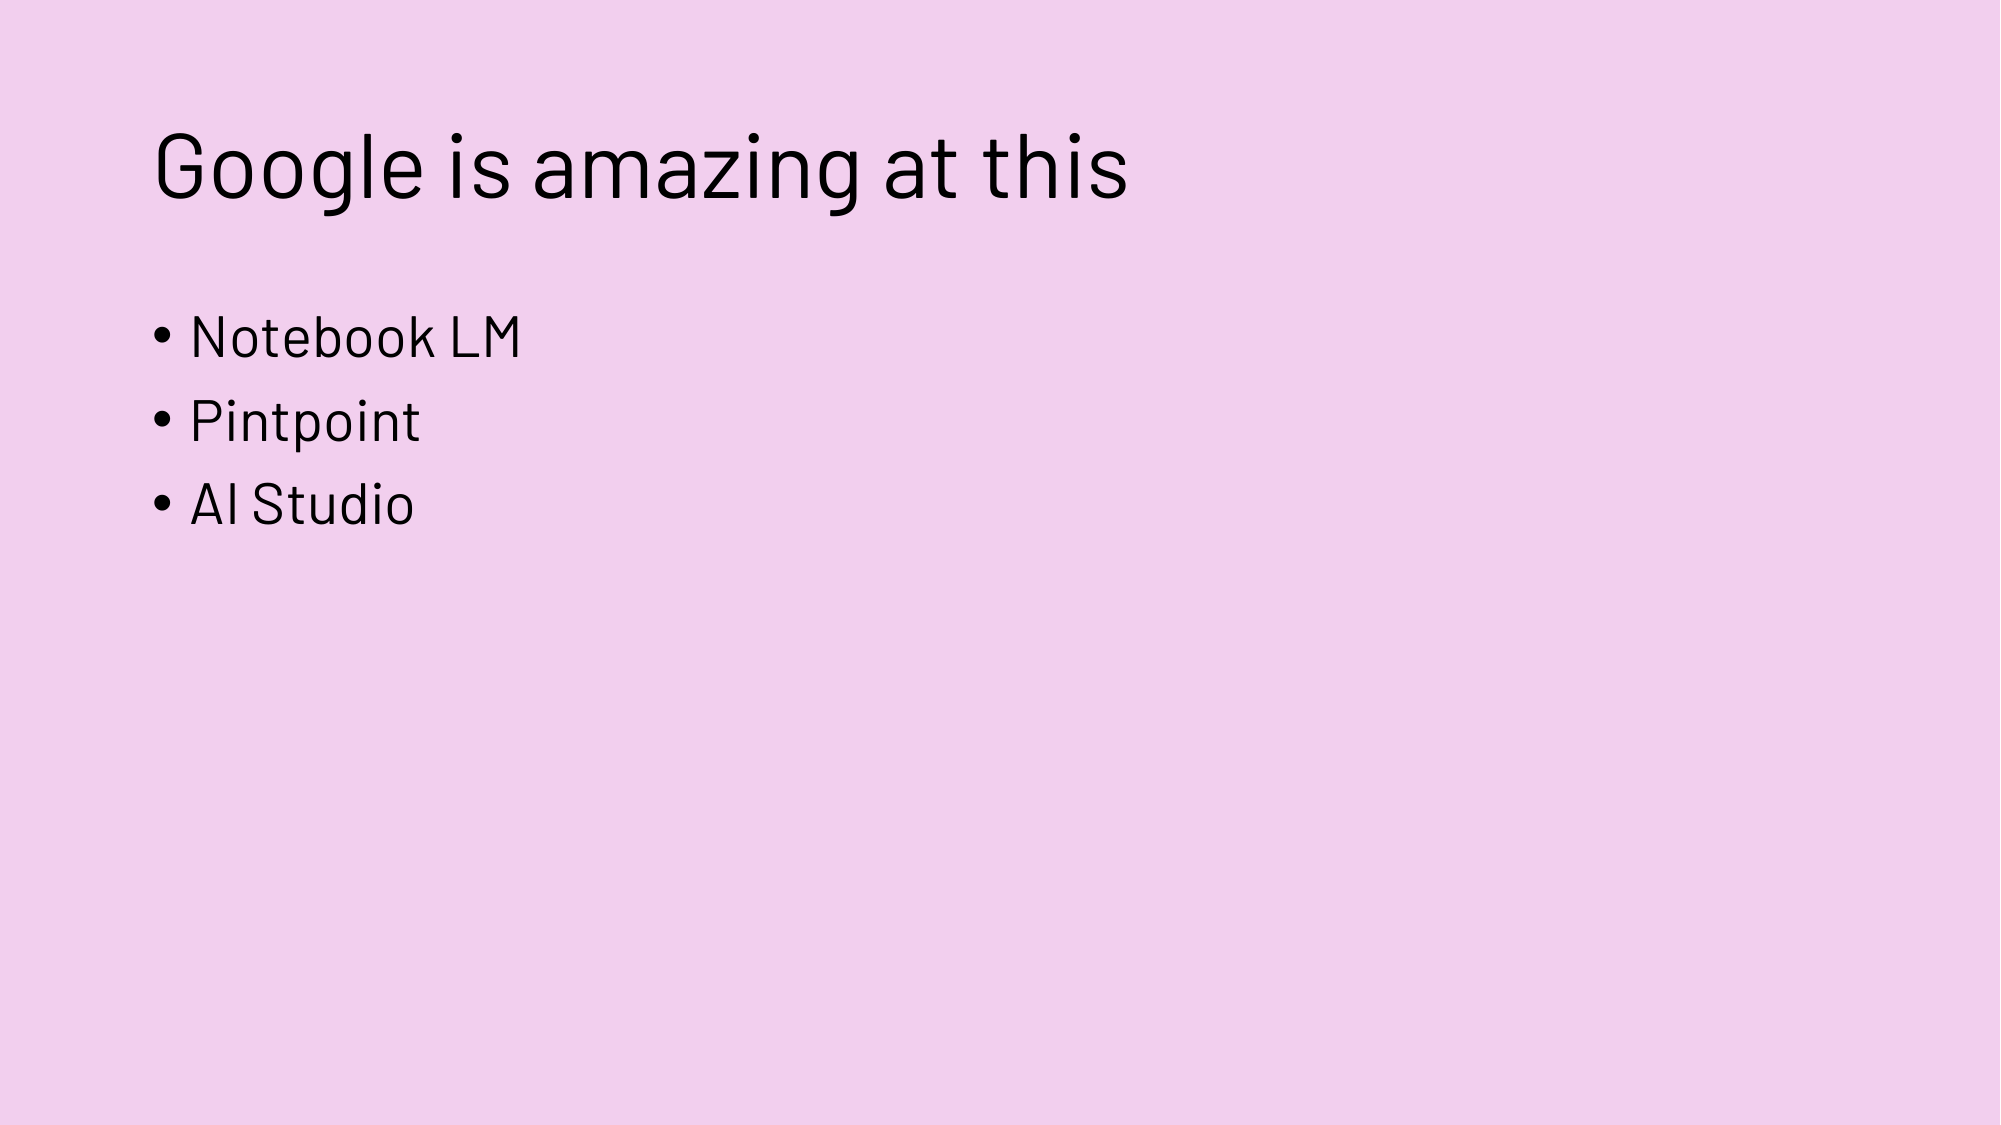

# Google is amazing at this
Notebook LM
Pintpoint
AI Studio